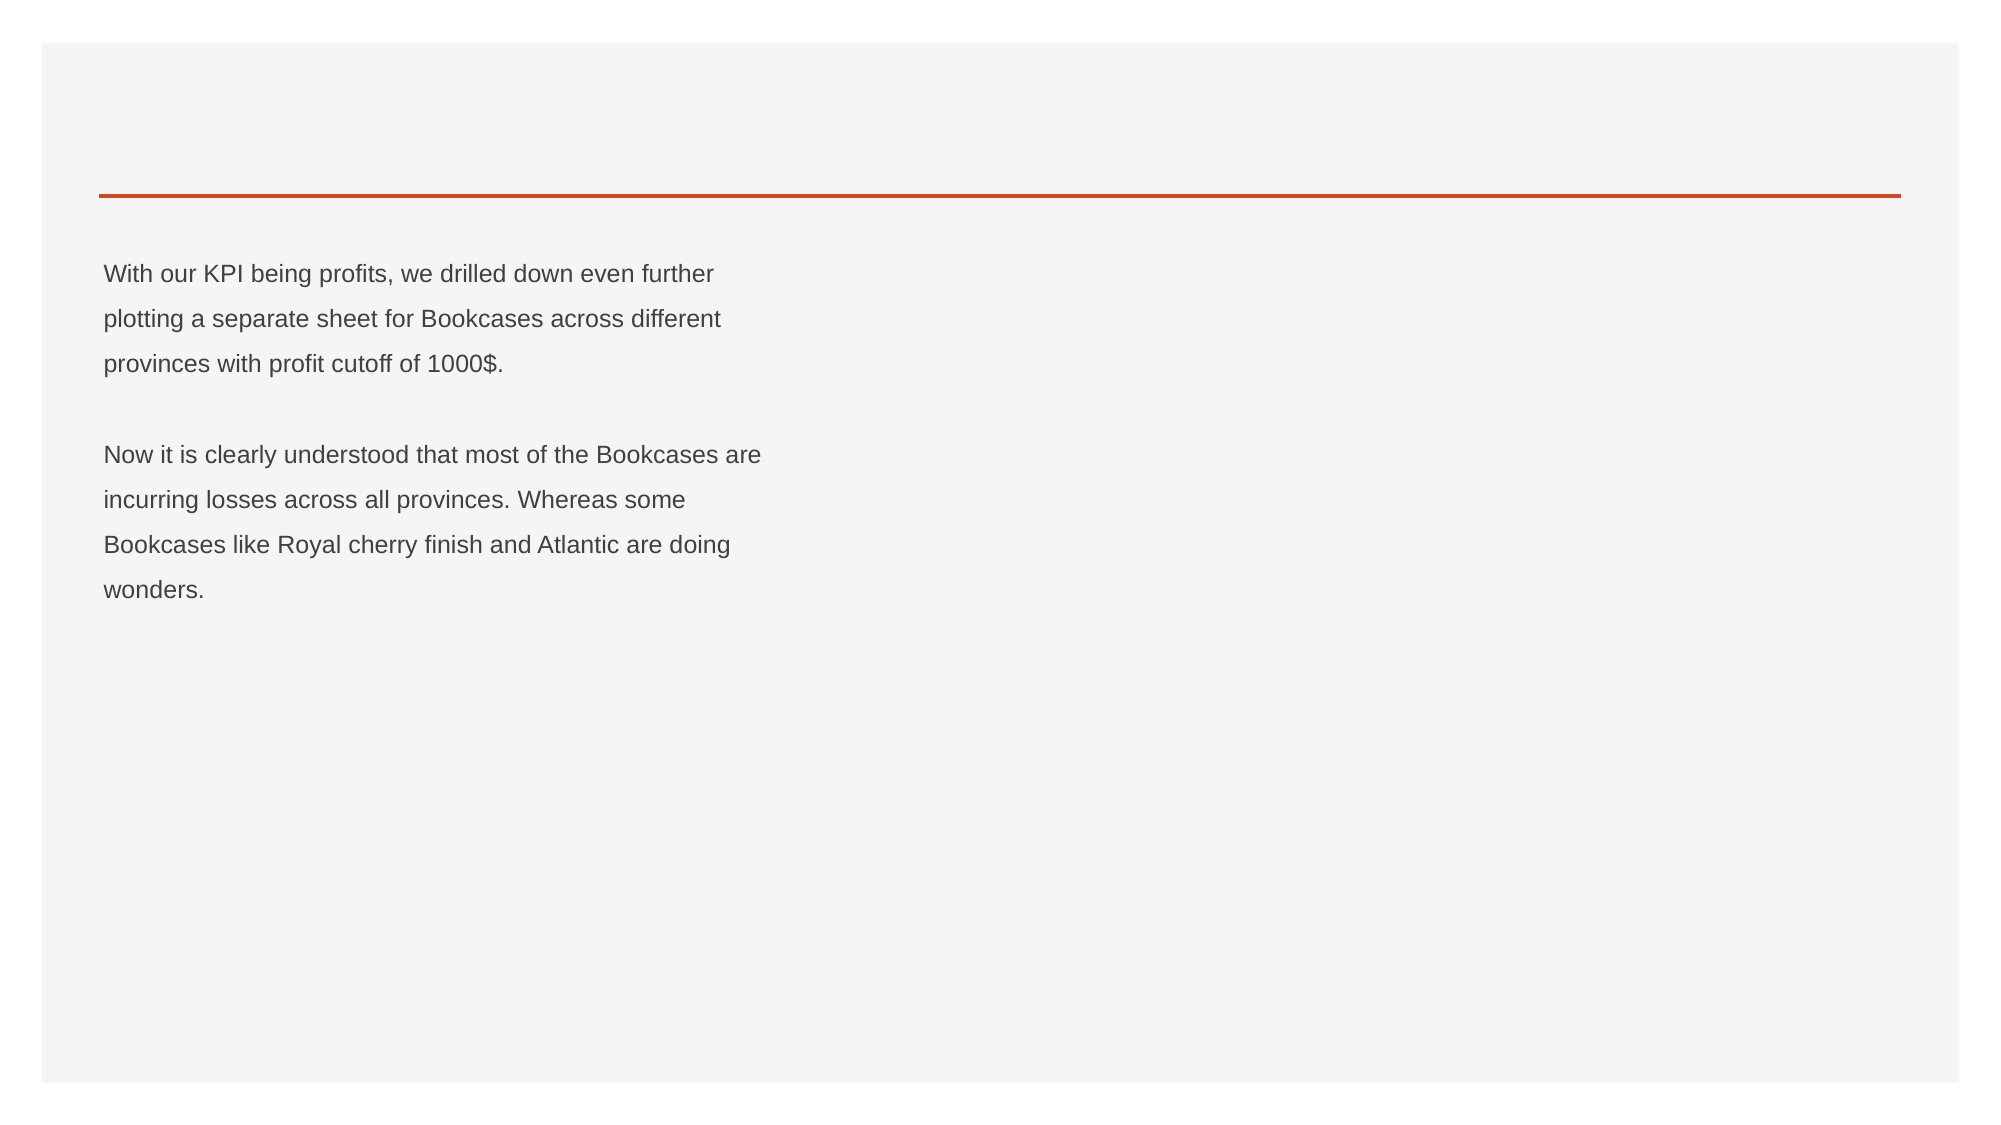

#
With our KPI being profits, we drilled down even further plotting a separate sheet for Bookcases across different provinces with profit cutoff of 1000$.
Now it is clearly understood that most of the Bookcases are incurring losses across all provinces. Whereas some Bookcases like Royal cherry finish and Atlantic are doing wonders.